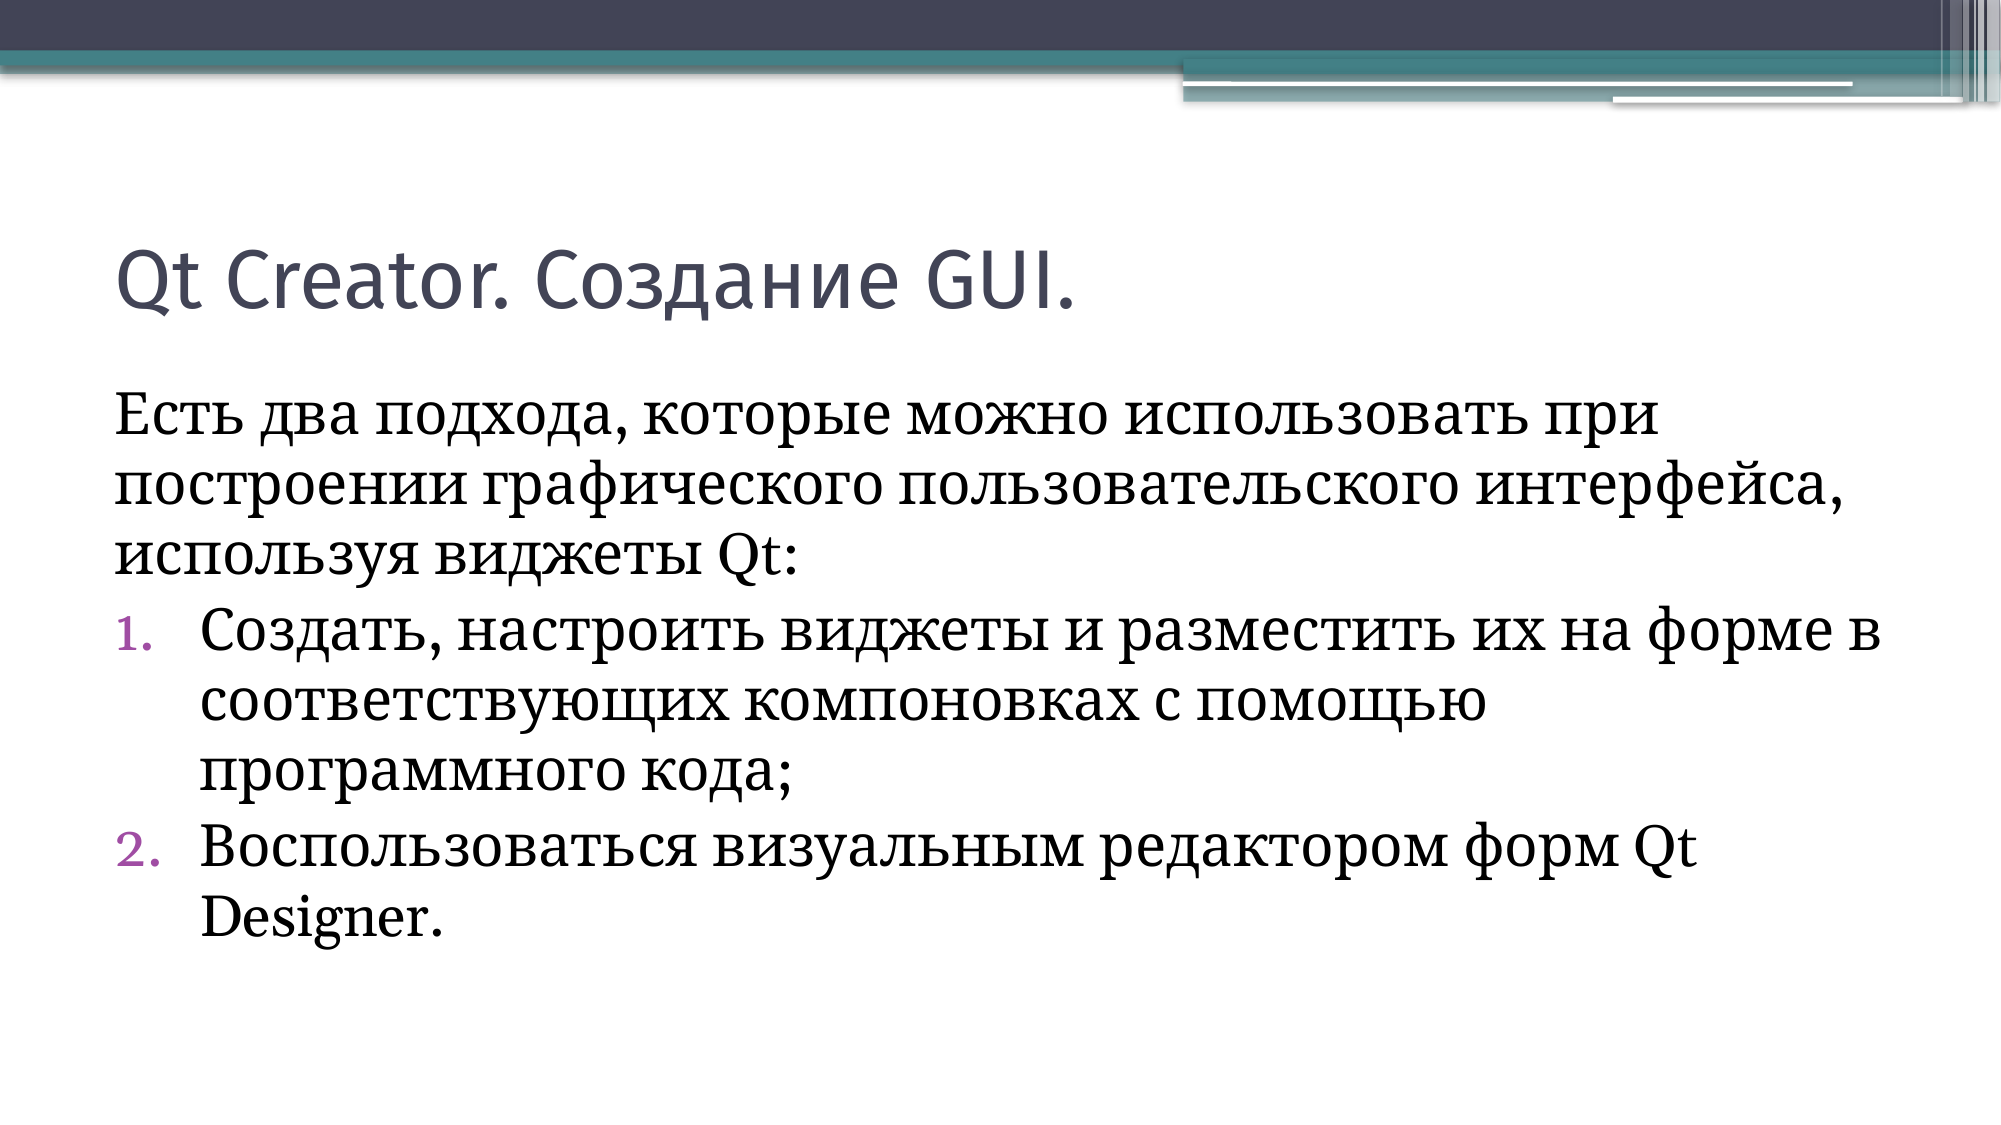

# Qt Creator. Создание GUI.
Есть два подхода, которые можно использовать при построении графического пользовательского интерфейса, используя виджеты Qt:
Создать, настроить виджеты и разместить их на форме в соответствующих компоновках с помощью программного кода;
Воспользоваться визуальным редактором форм Qt Designer.